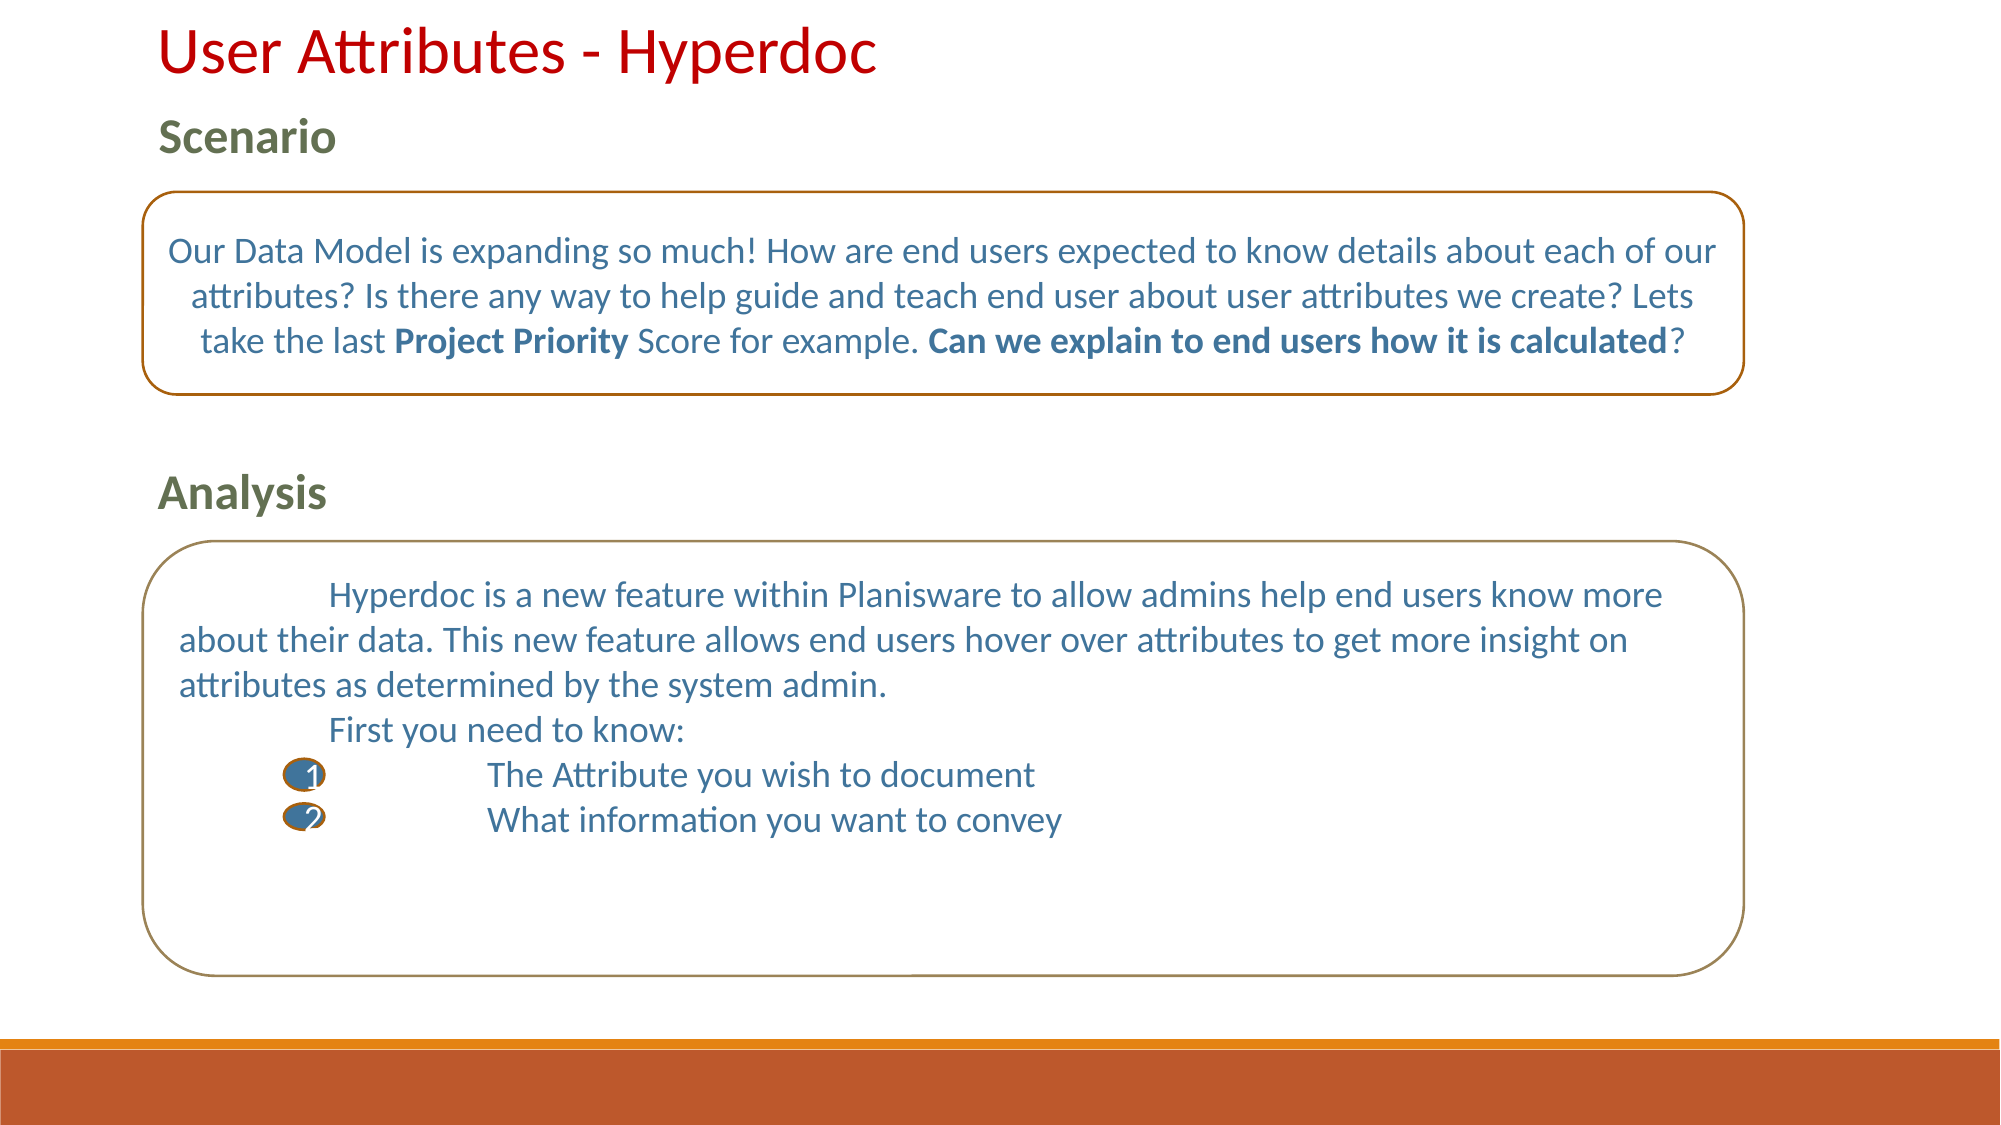

User Attributes - Hyperdoc
Scenario
Our Data Model is expanding so much! How are end users expected to know details about each of our attributes? Is there any way to help guide and teach end user about user attributes we create? Lets take the last Project Priority Score for example. Can we explain to end users how it is calculated?
Analysis
	Hyperdoc is a new feature within Planisware to allow admins help end users know more about their data. This new feature allows end users hover over attributes to get more insight on attributes as determined by the system admin.
	First you need to know:
 		 The Attribute you wish to document
 		 What information you want to convey
1
2